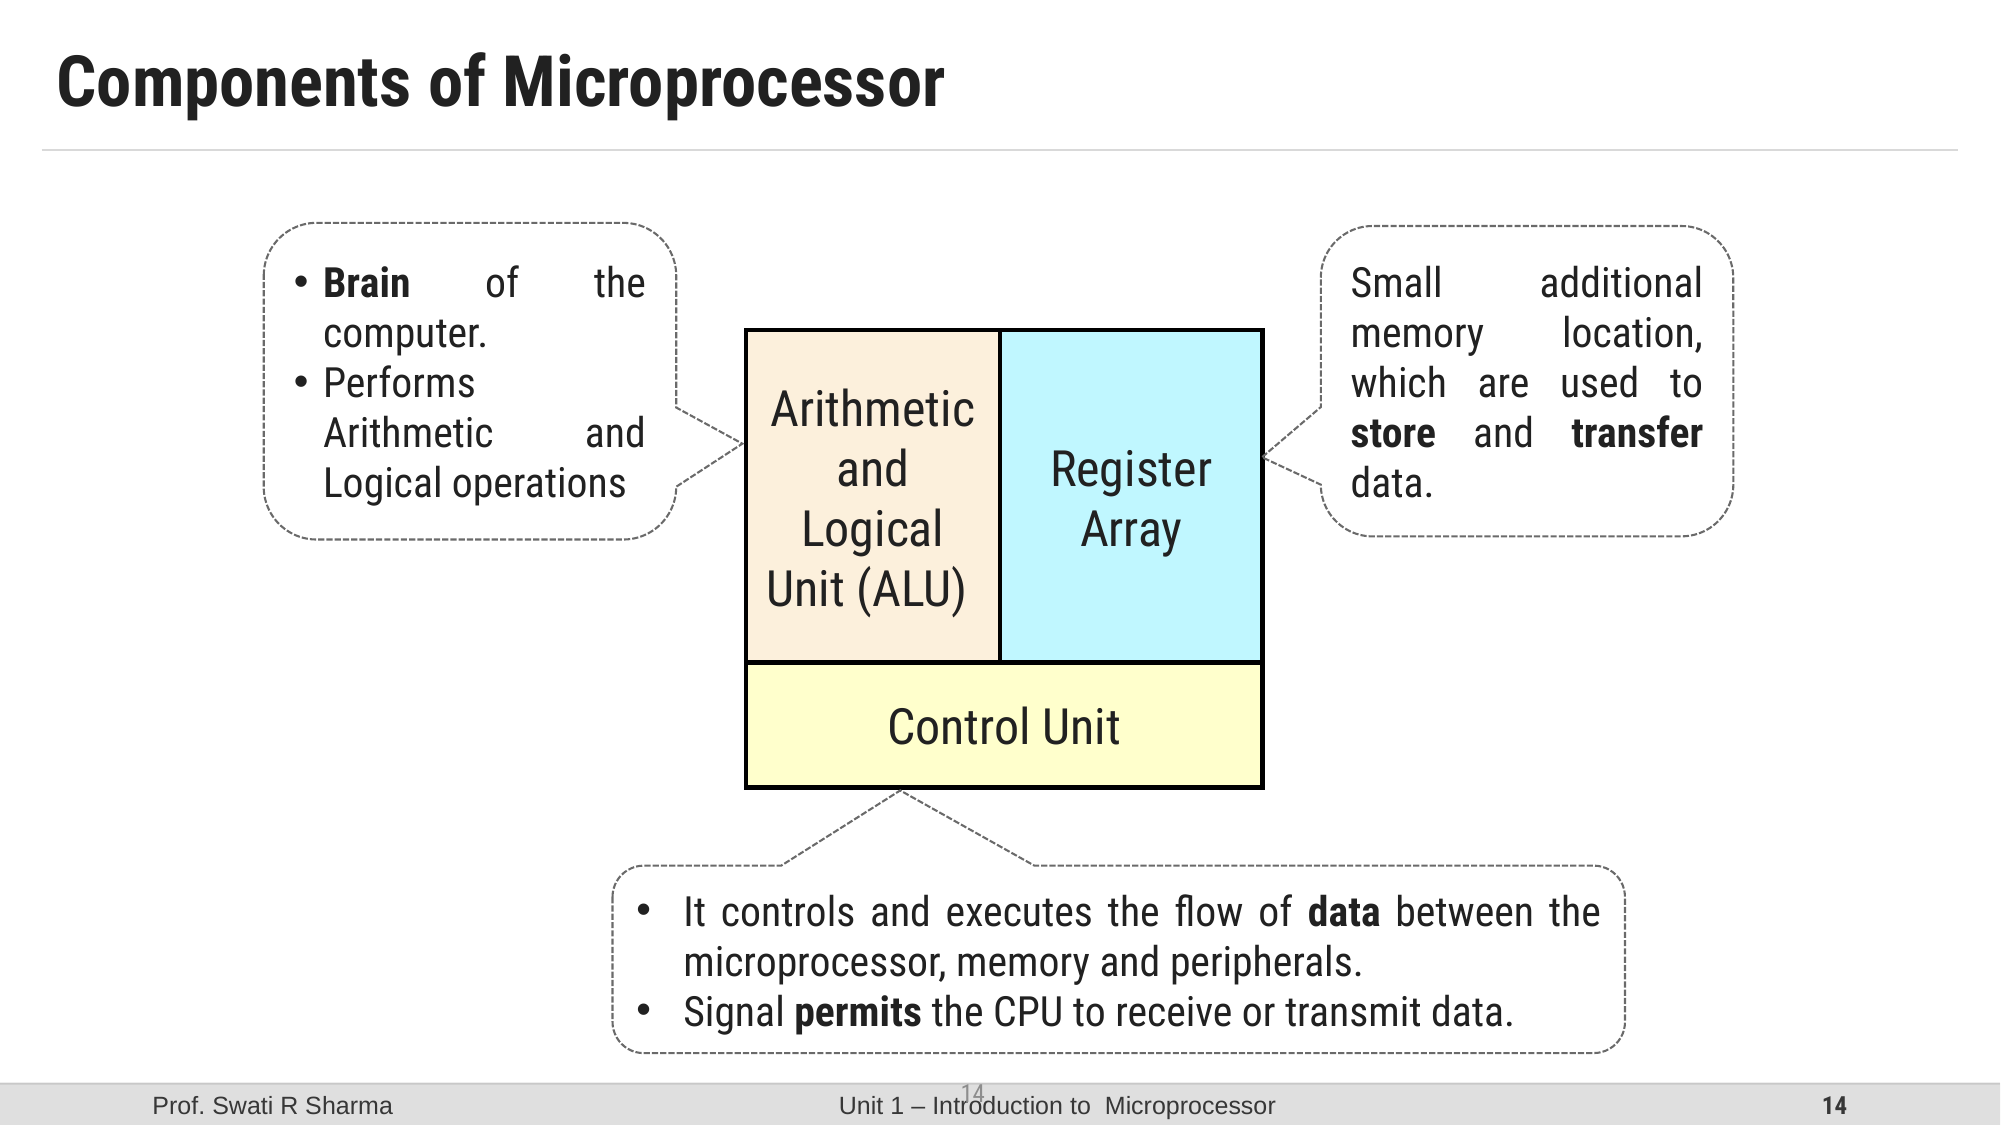

# Components of Microprocessor
Brain of the computer.
Performs Arithmetic and Logical operations
Small additional memory location, which are used to store and transfer data.

Register Array
Arithmetic and Logical Unit (ALU)
Control Unit
It controls and executes the flow of data between the microprocessor, memory and peripherals.
Signal permits the CPU to receive or transmit data.
14